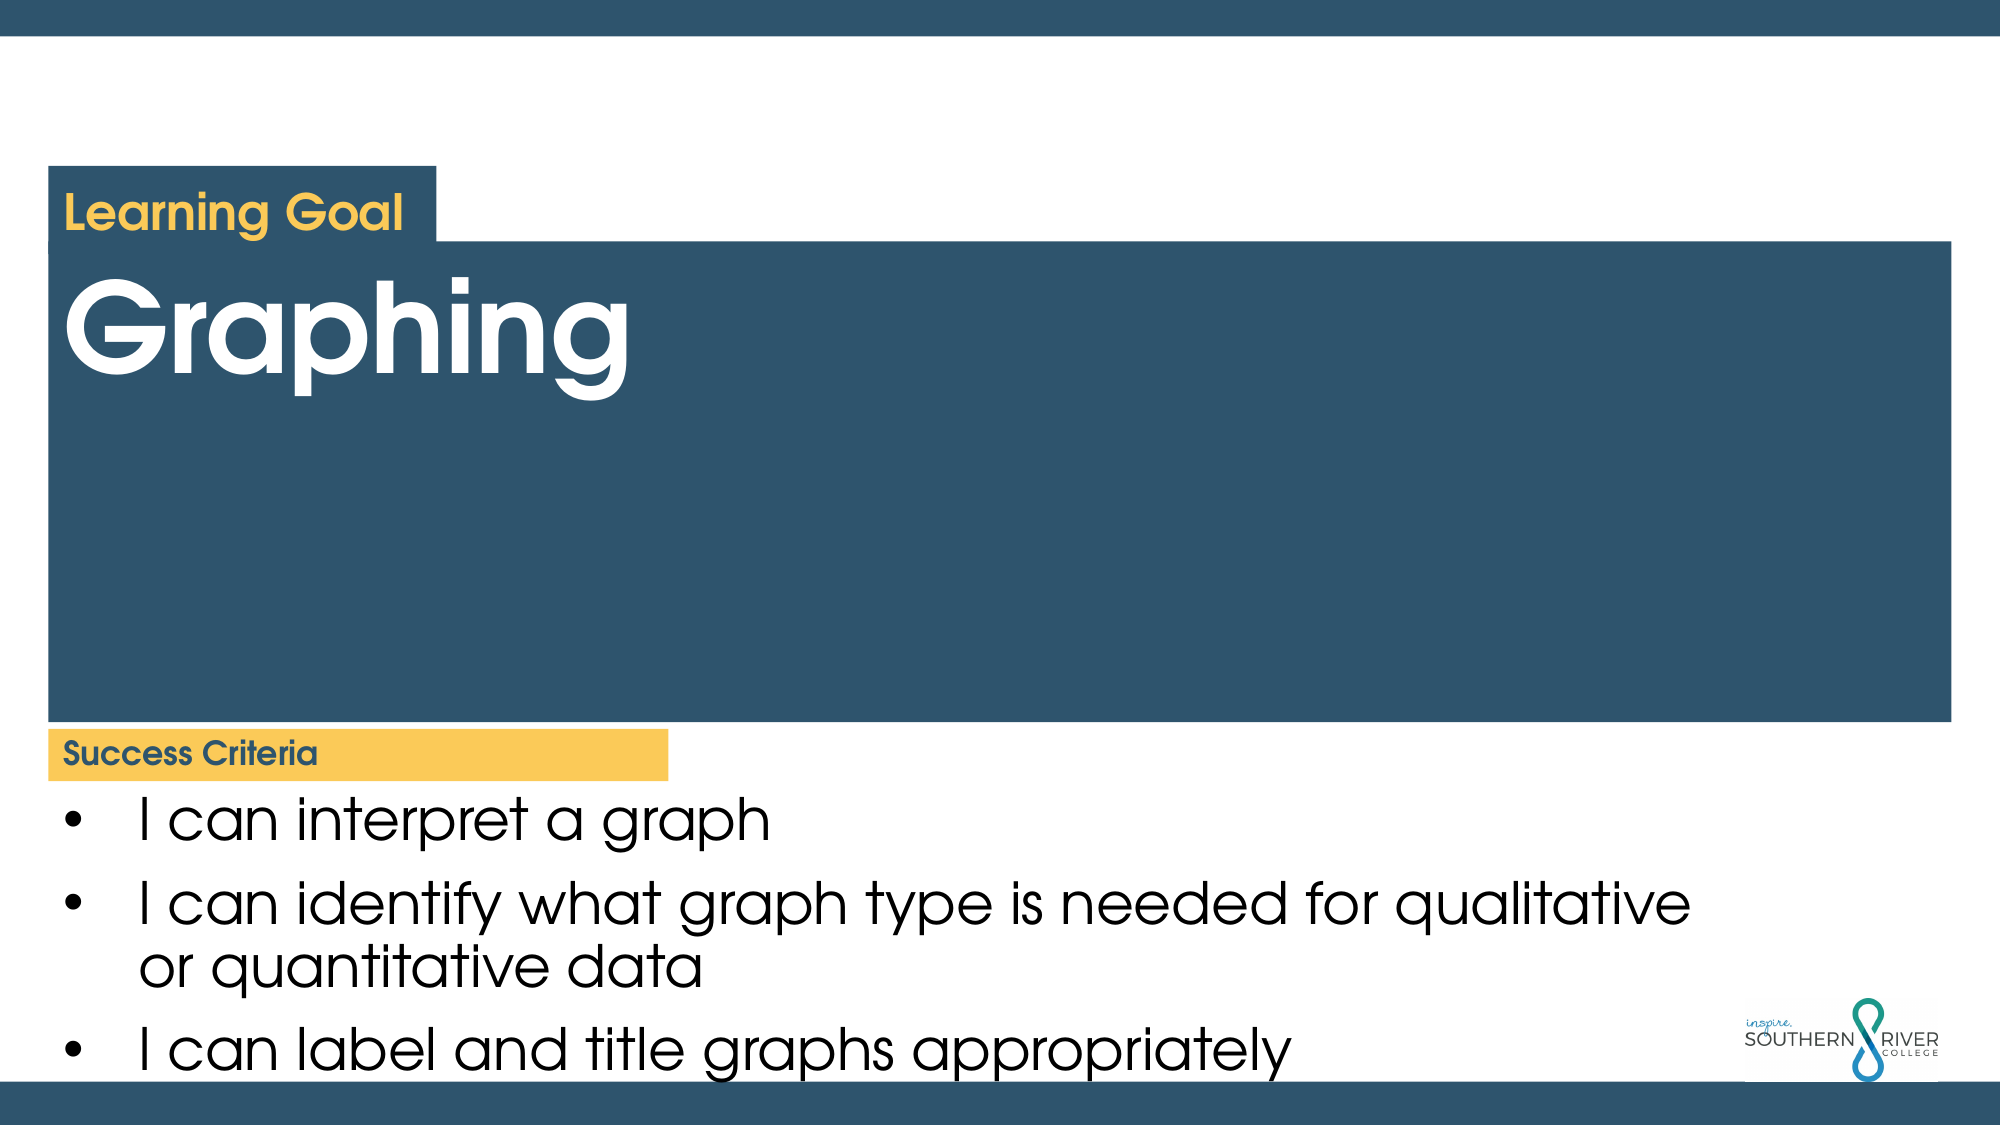

Graphing
Success Criteria
I can interpret a graph
I can identify what graph type is needed for qualitative or quantitative data
I can label and title graphs appropriately